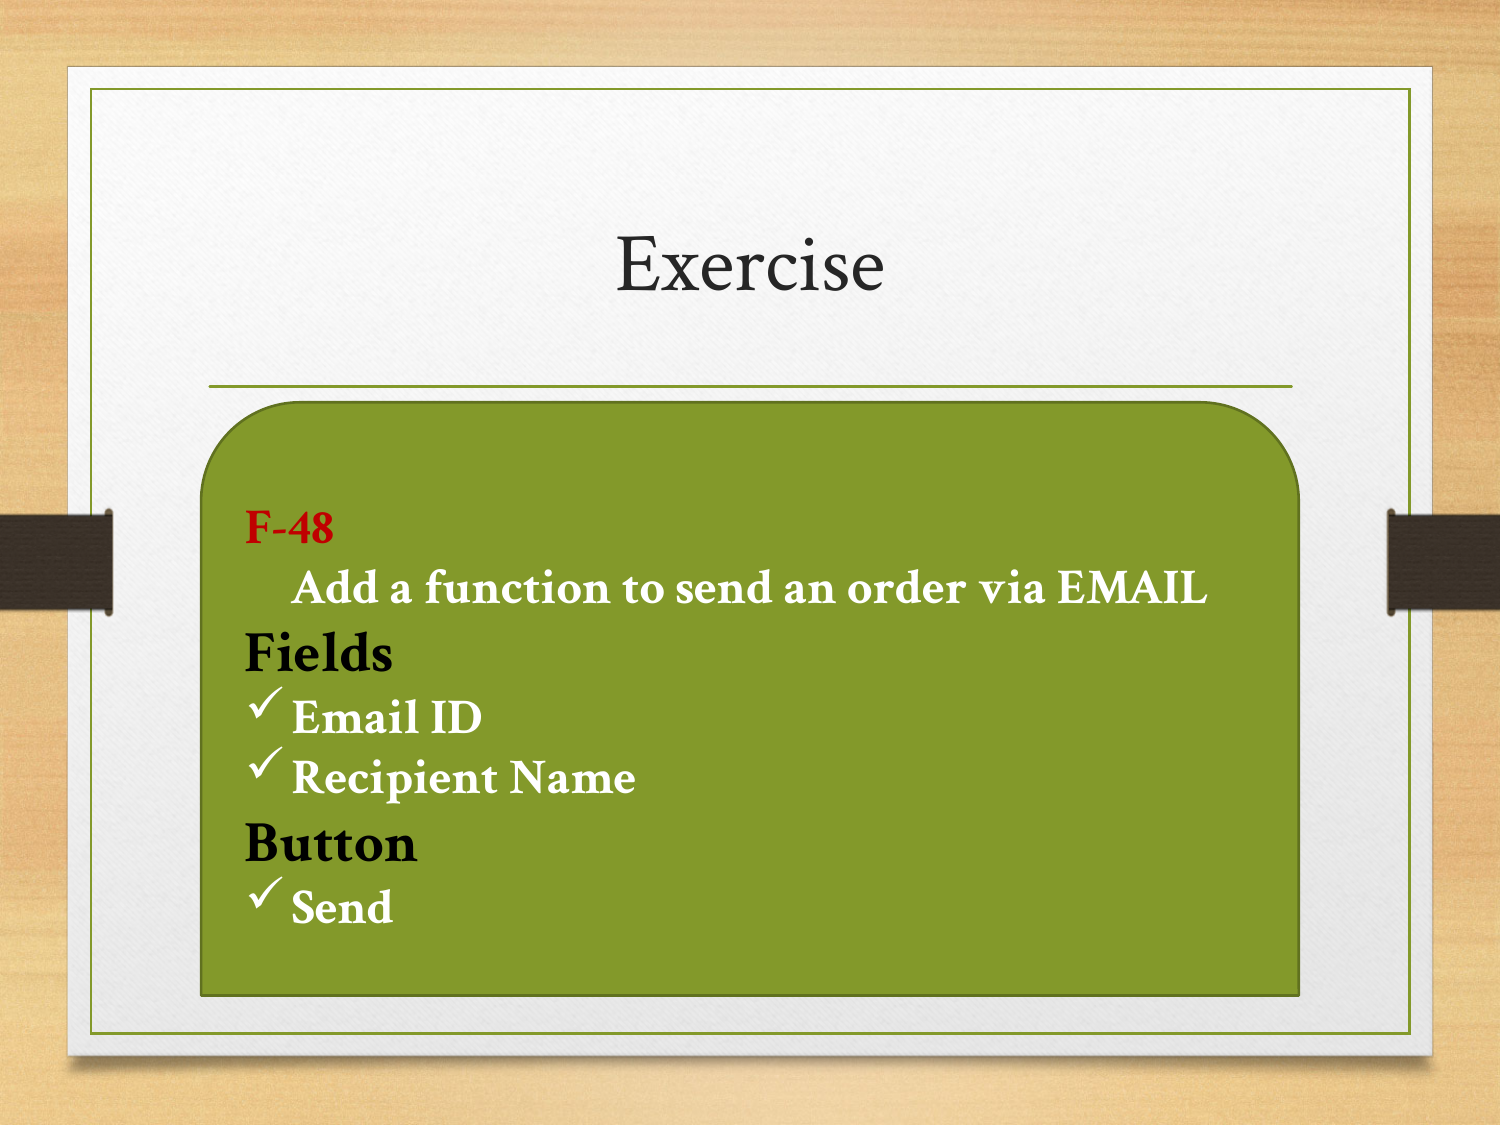

# Exercise
F-48
Add a function to send an order via EMAIL
Fields
Email ID
Recipient Name
Button
Send